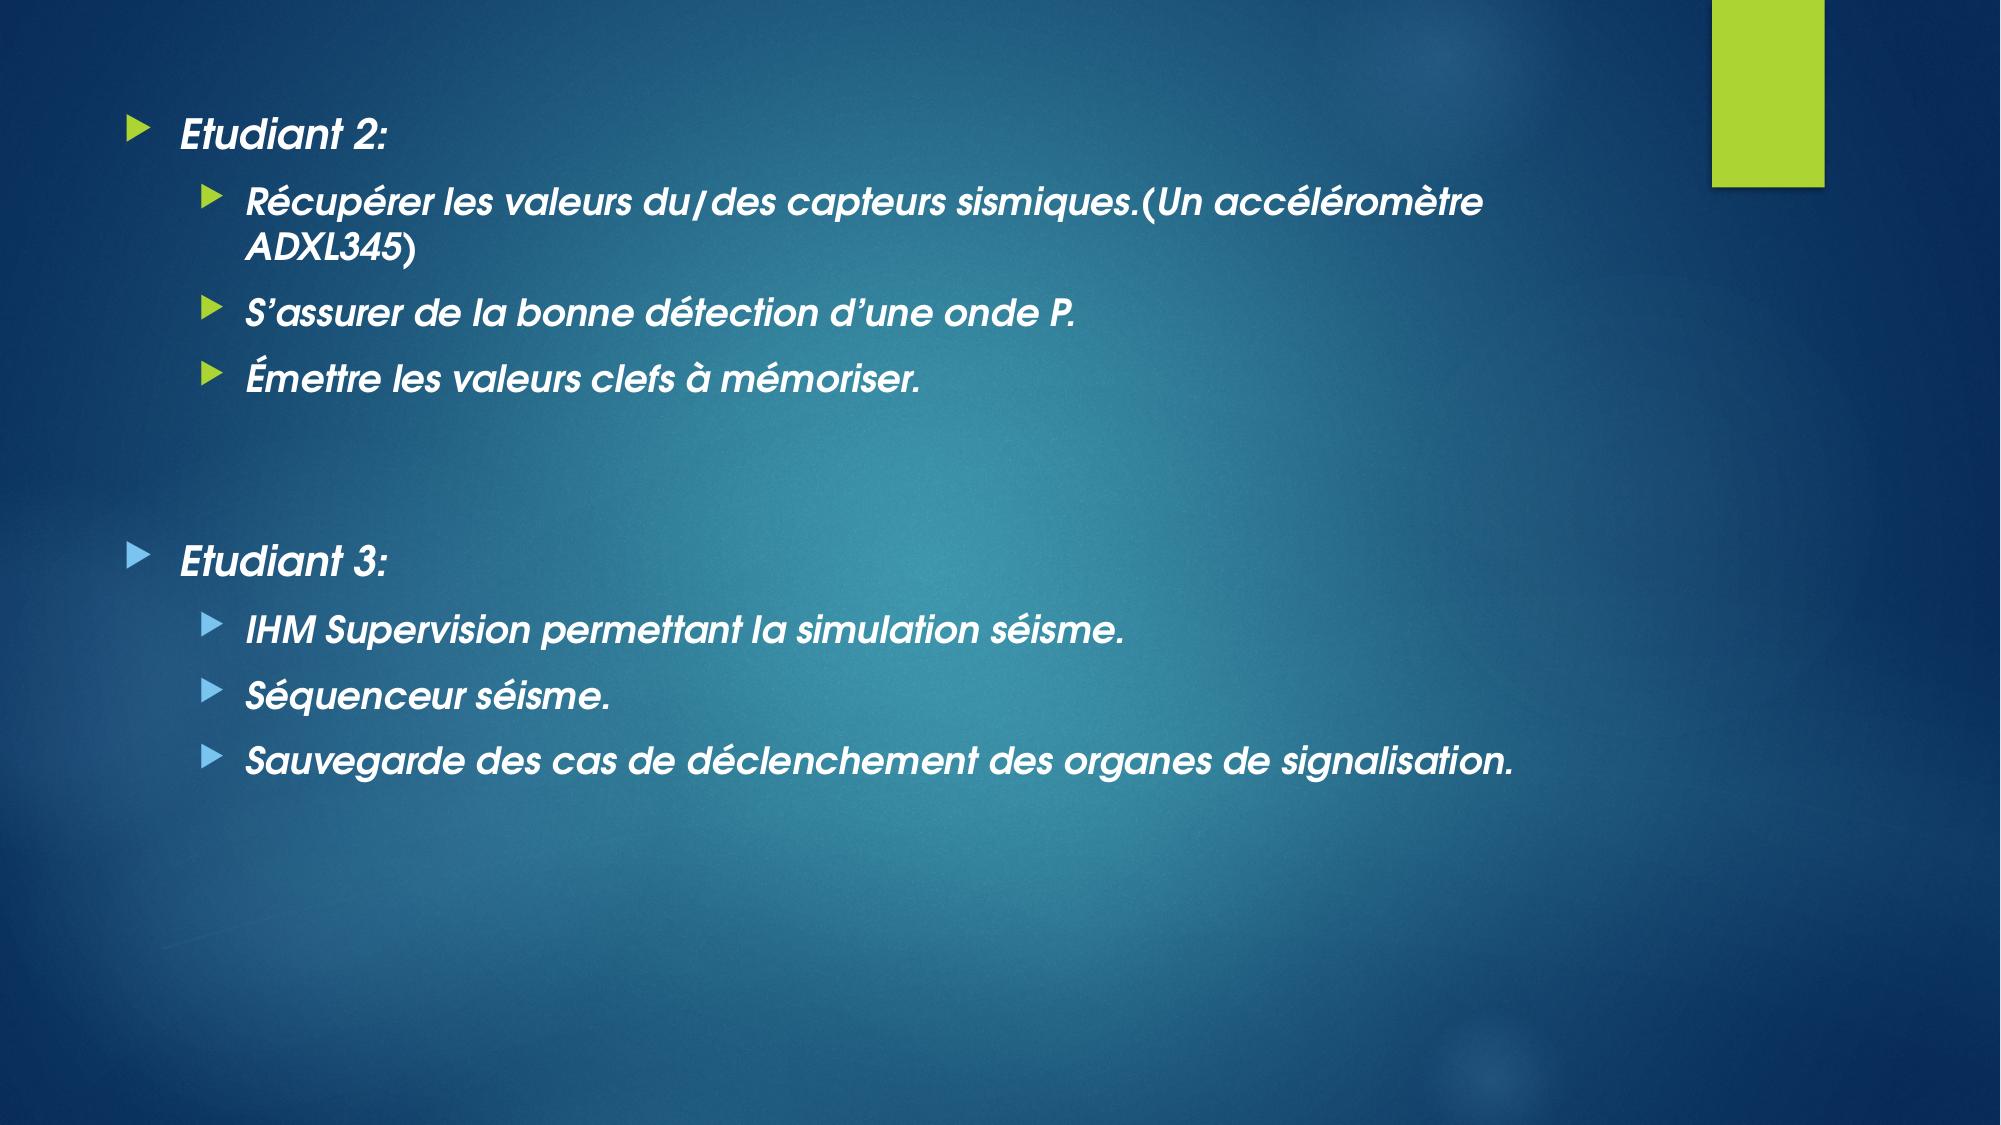

Etudiant 2:
Récupérer les valeurs du/des capteurs sismiques.(Un accéléromètre  ADXL345)
S’assurer de la bonne détection d’une onde P.
Émettre les valeurs clefs à mémoriser.

Etudiant 3:
IHM Supervision permettant la simulation séisme.
Séquenceur séisme.
Sauvegarde des cas de déclenchement des organes de signalisation.